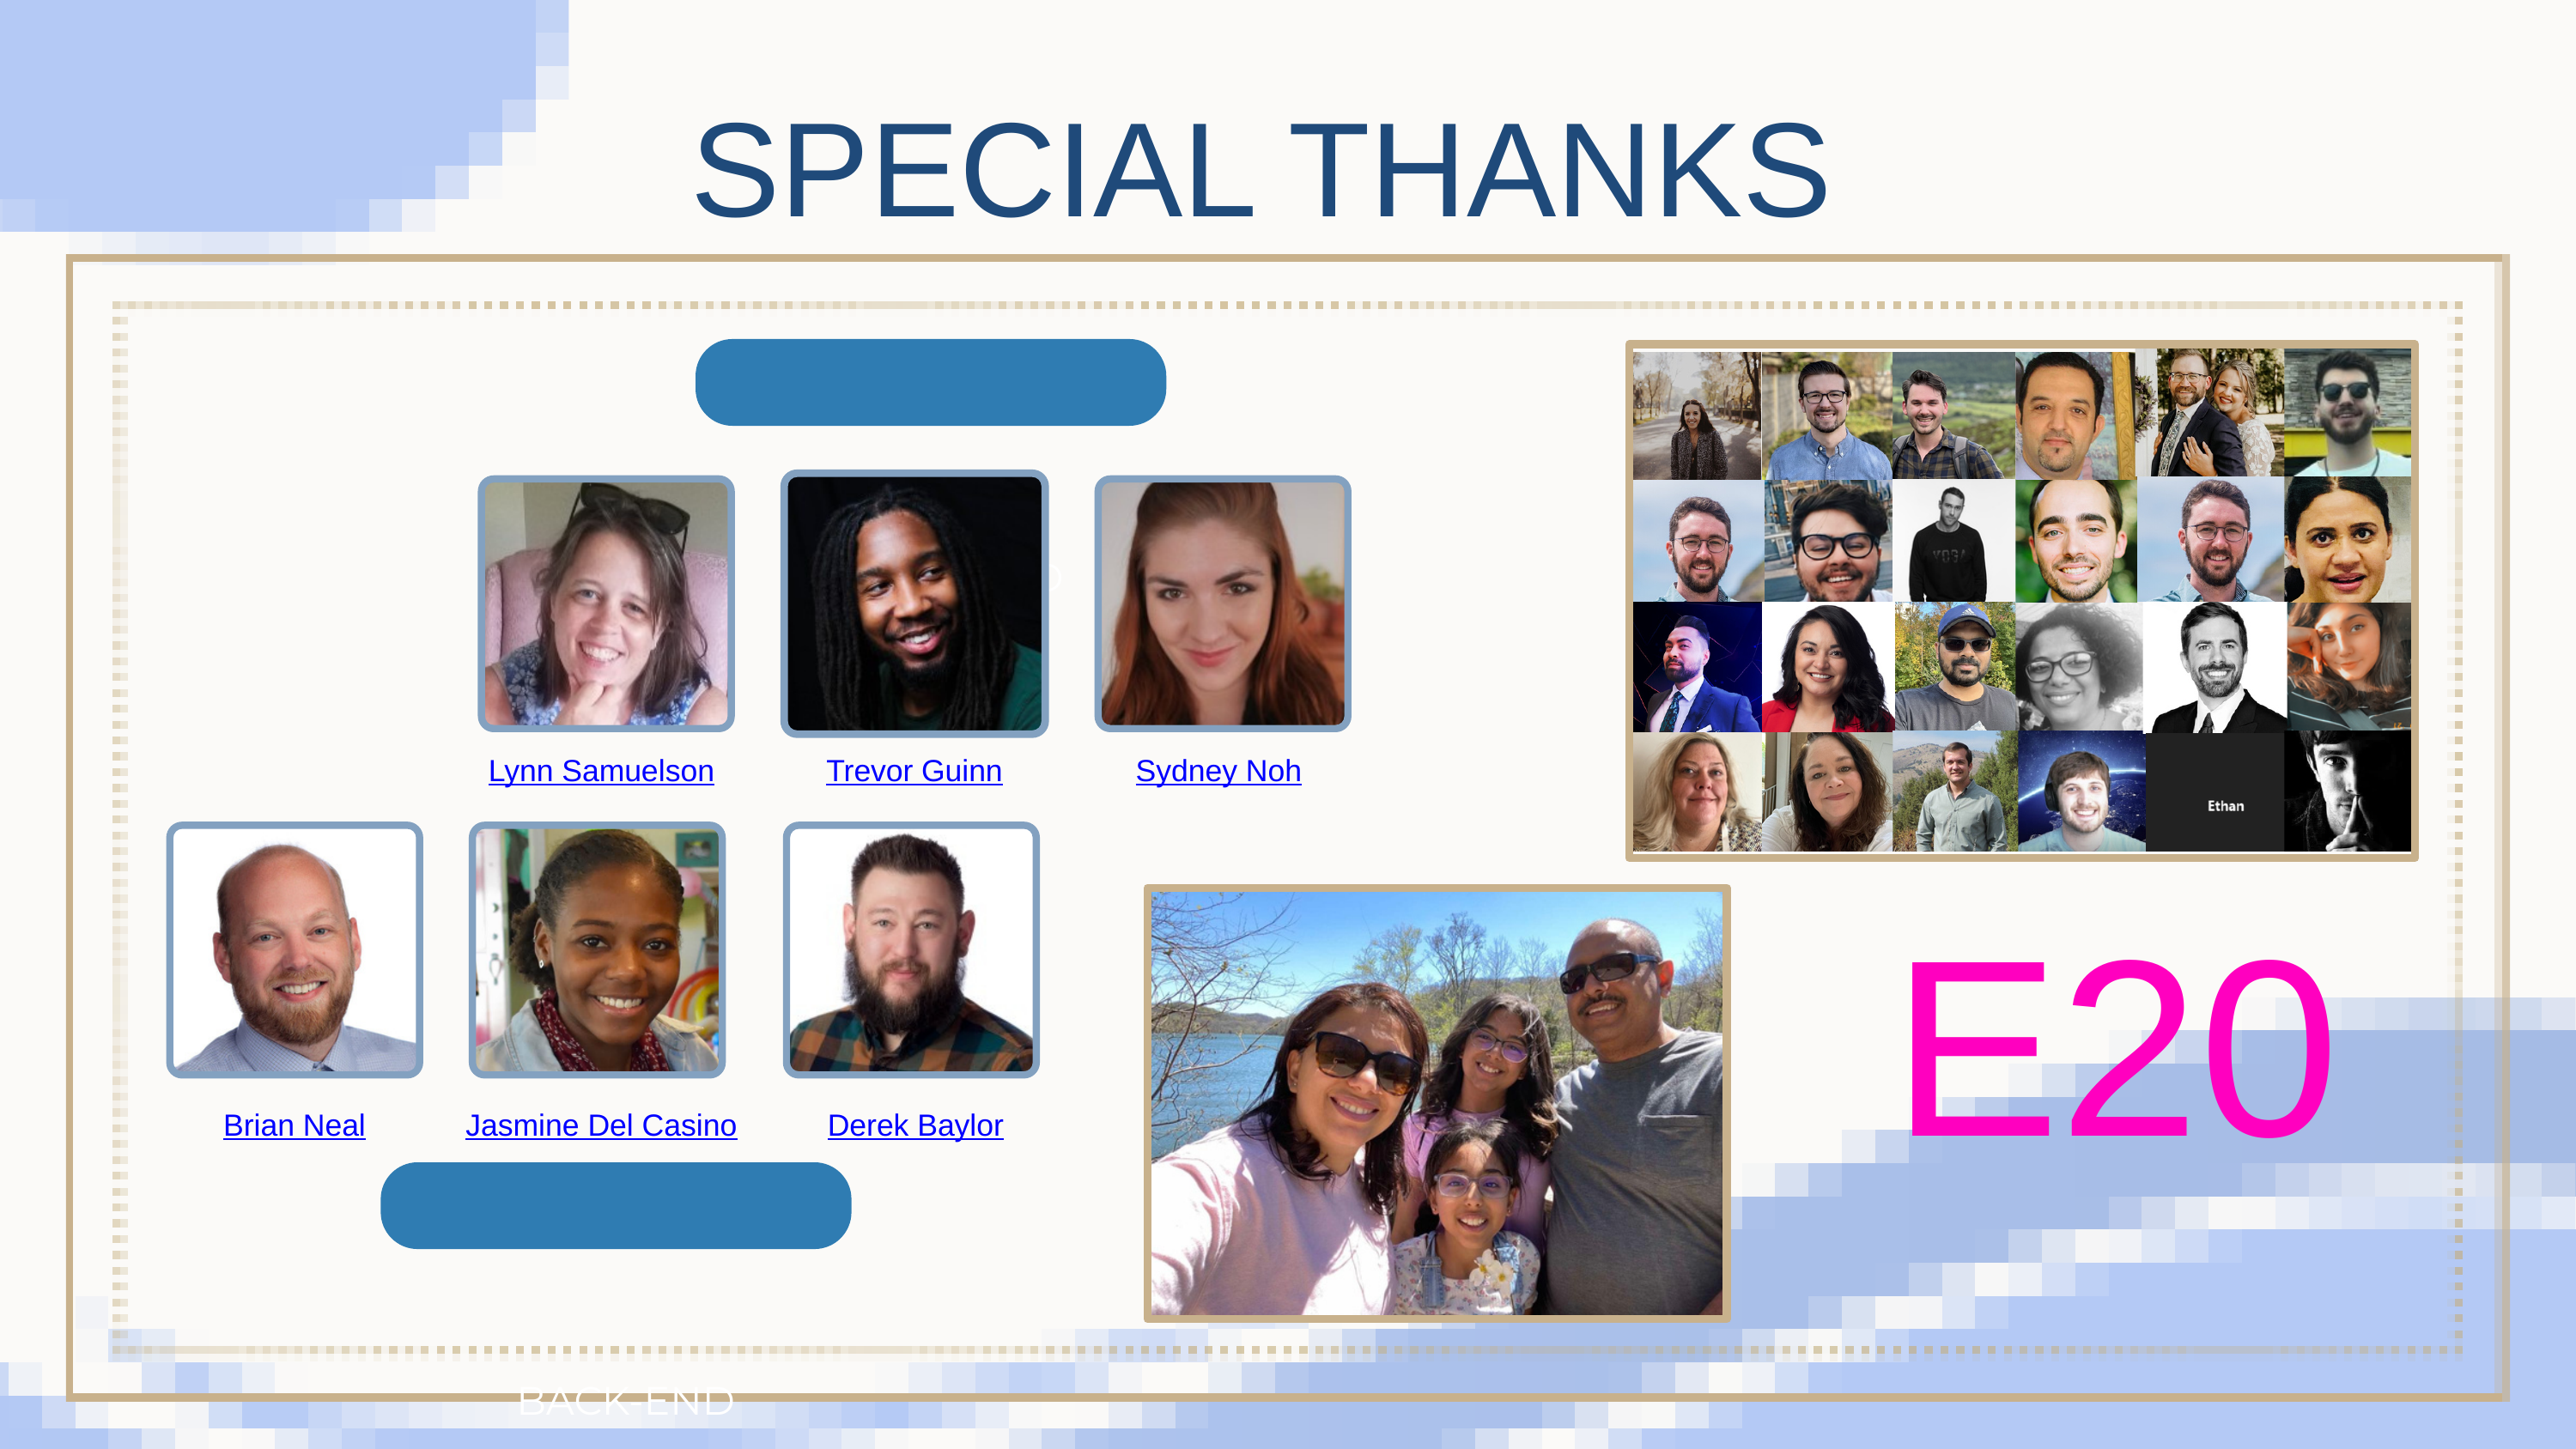

SPECIAL THANKS

FRONT-END

Lynn Samuelson
Trevor Guinn
Sydney Noh

Brian Neal
 Jasmine Del Casino
 Derek Baylor

BACK-END

E20